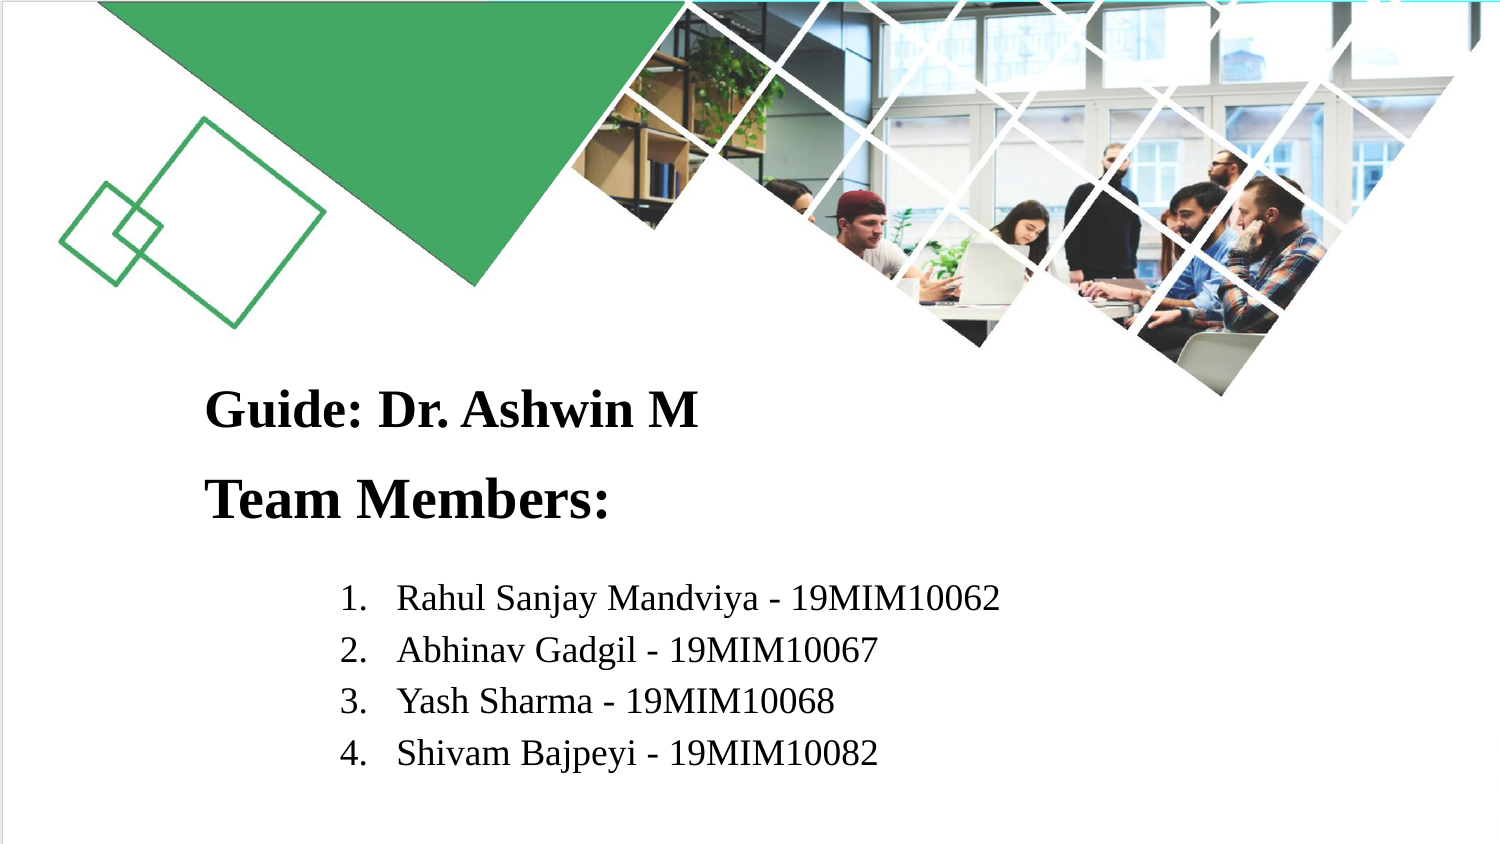

Guide: Dr. Ashwin M
# Team Members:
Rahul Sanjay Mandviya - 19MIM10062
Abhinav Gadgil - 19MIM10067
Yash Sharma - 19MIM10068
Shivam Bajpeyi - 19MIM10082